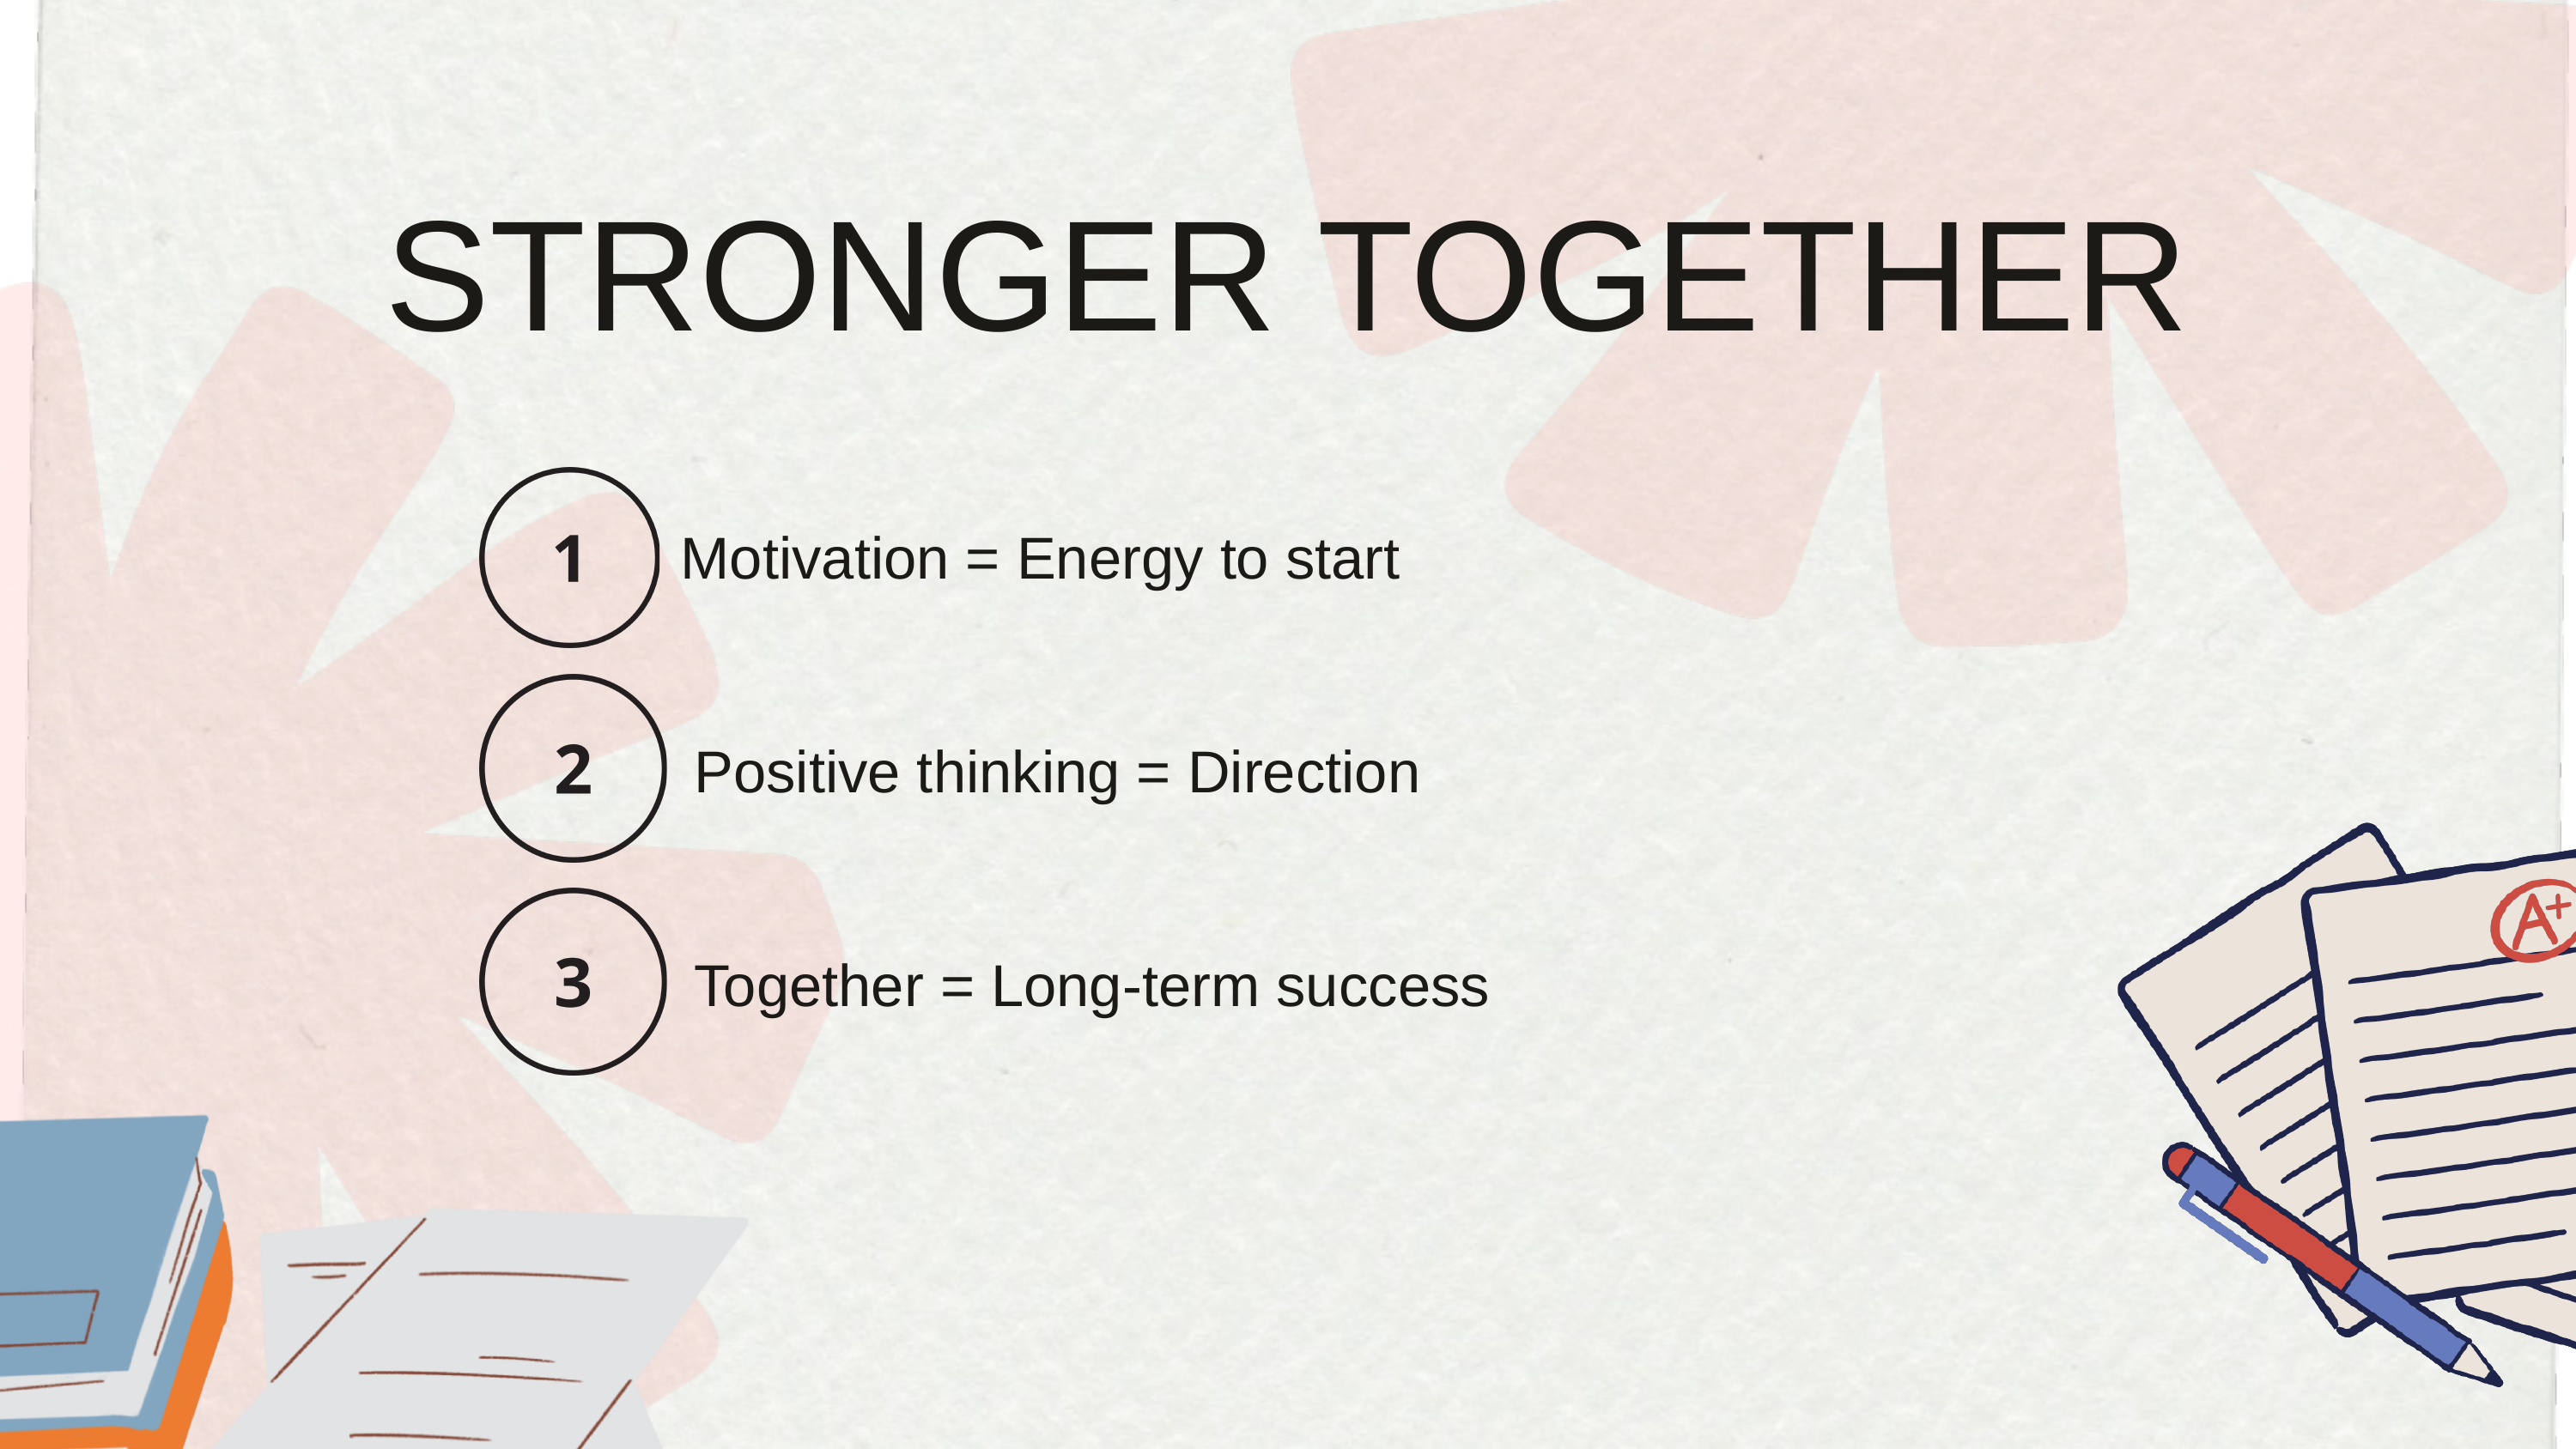

STRONGER TOGETHER

Motivation = Energy to start

Positive thinking = Direction

Together = Long-term success